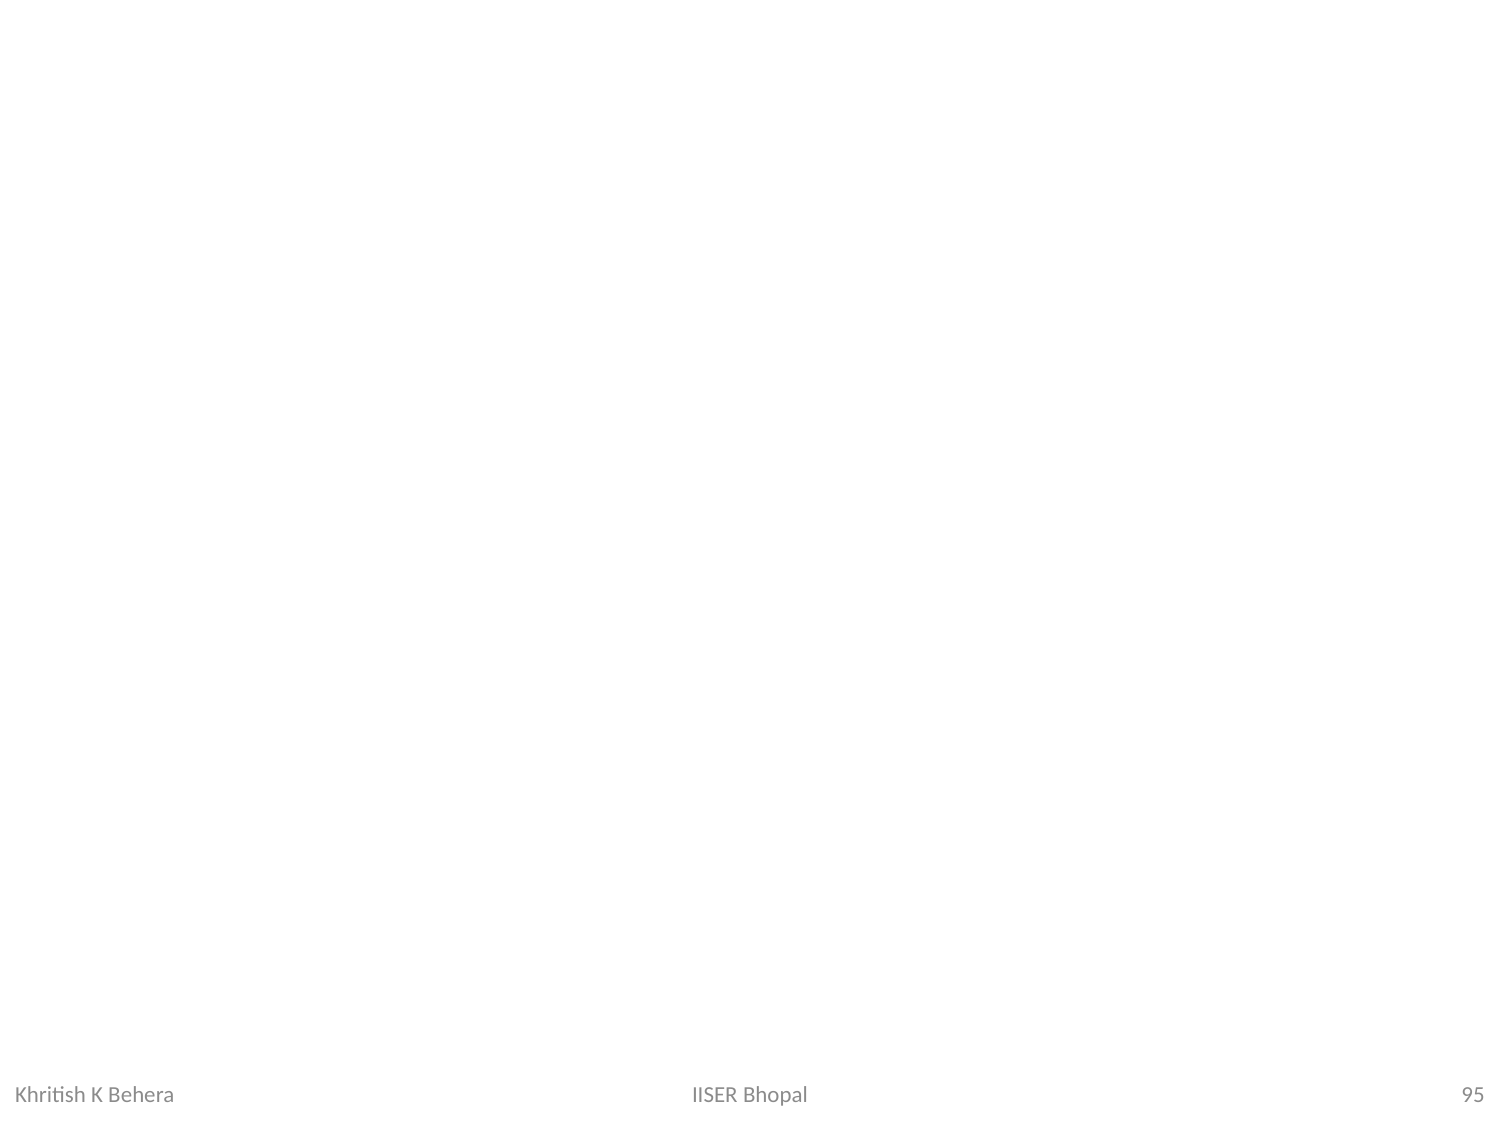

#
95
IISER Bhopal
Khritish K Behera